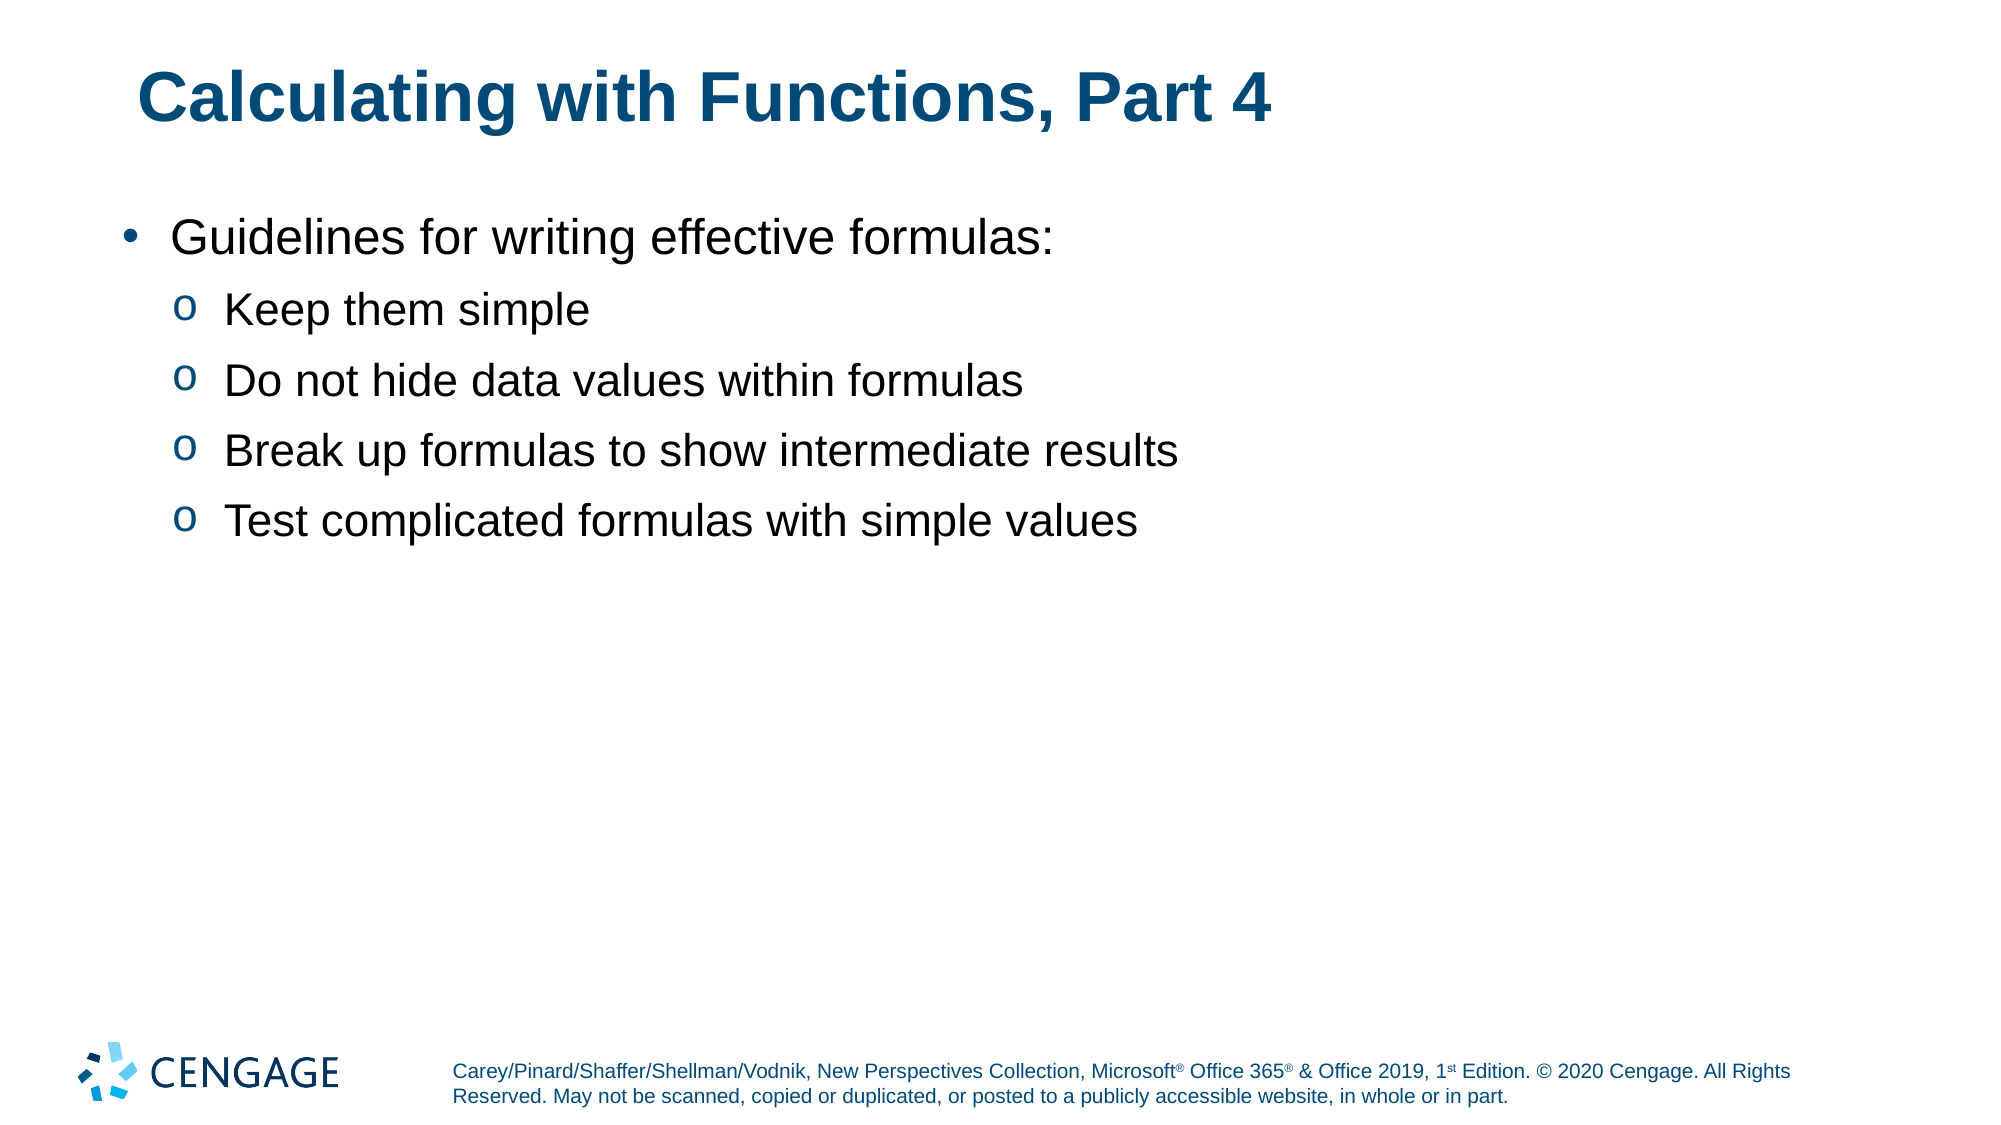

# Calculating with Functions, Part 4
Guidelines for writing effective formulas:
Keep them simple
Do not hide data values within formulas
Break up formulas to show intermediate results
Test complicated formulas with simple values